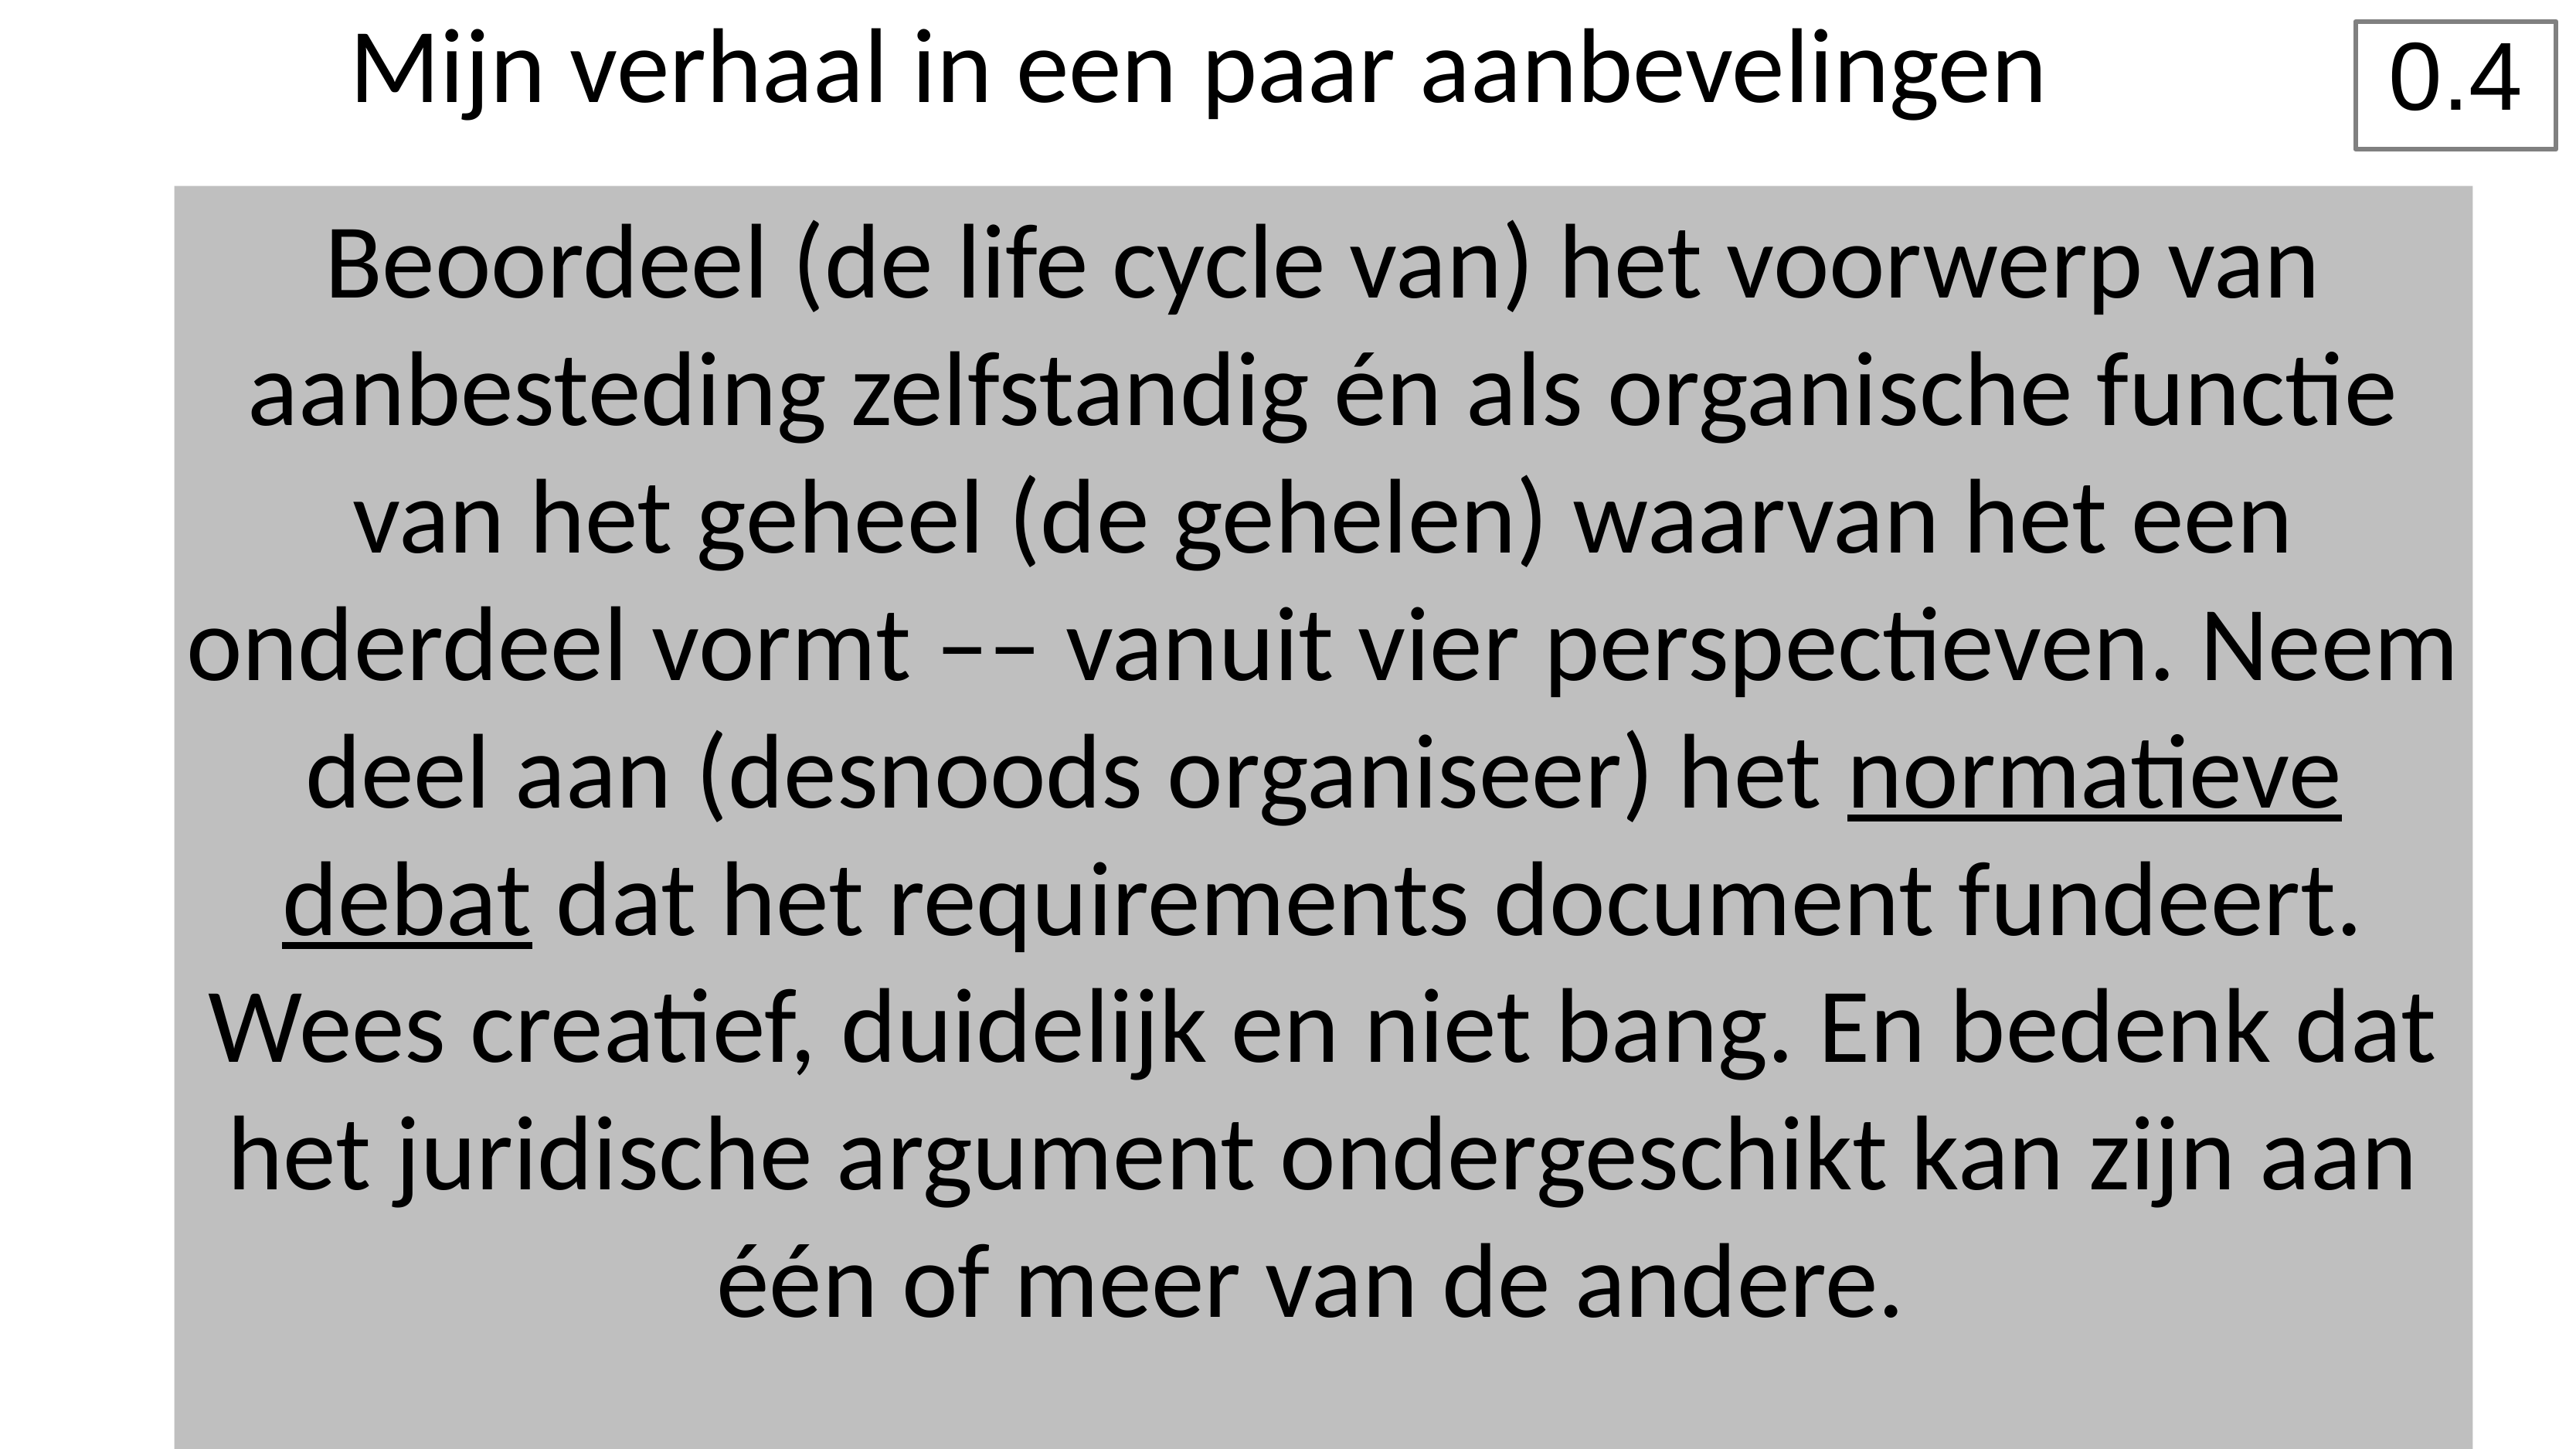

Mijn verhaal in een paar aanbevelingen
0.4

Beoordeel (de life cycle van) het voorwerp van aanbesteding zelfstandig én als organische functie van het geheel (de gehelen) waarvan het een onderdeel vormt –– vanuit vier perspectieven. Neem deel aan (desnoods organiseer) het normatieve debat dat het requirements document fundeert. Wees creatief, duidelijk en niet bang. En bedenk dat het juridische argument ondergeschikt kan zijn aan één of meer van de andere.